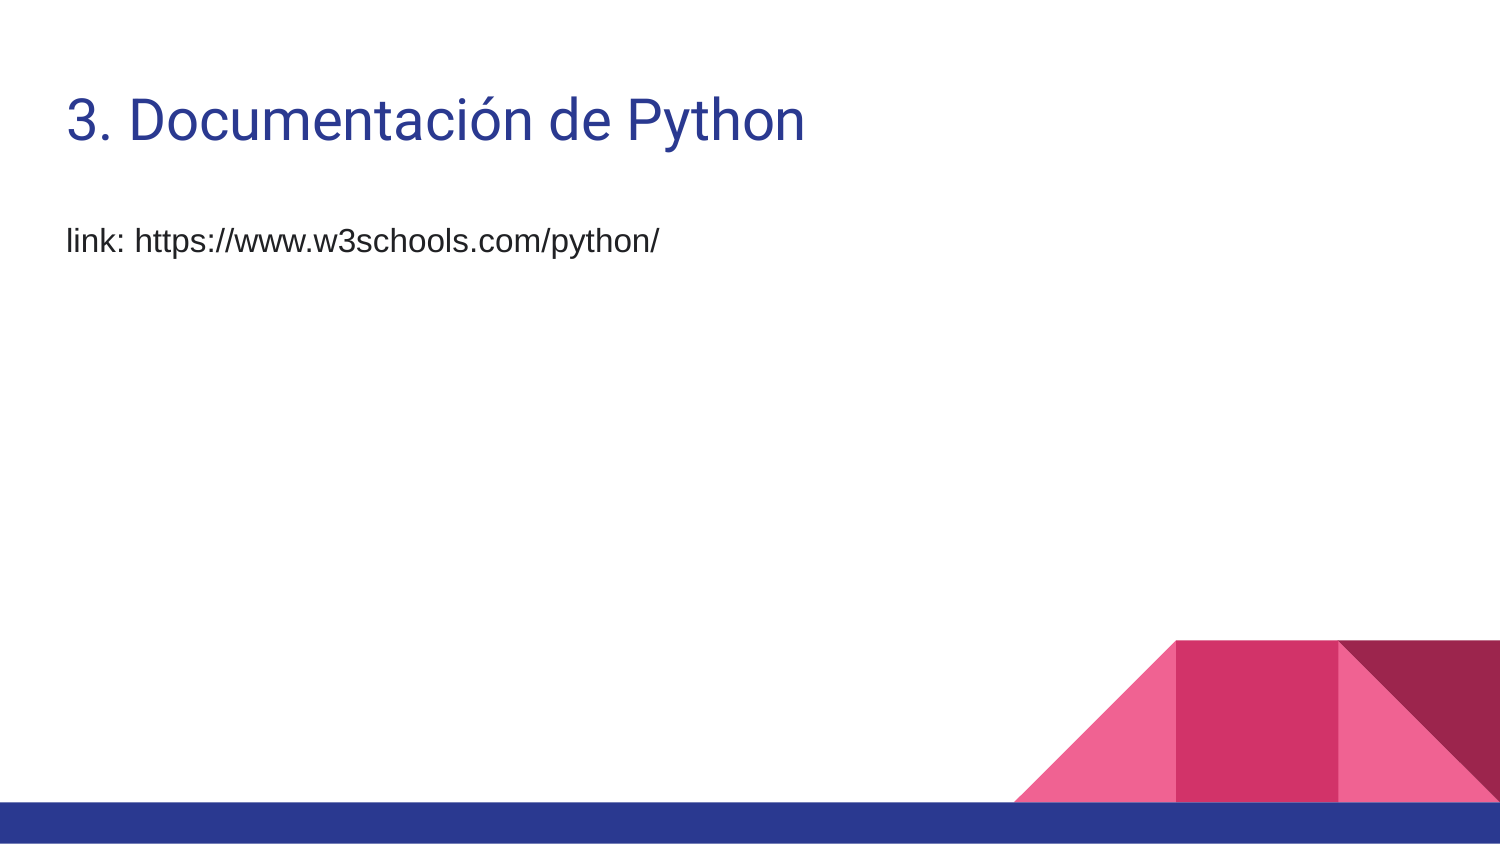

# 3. Documentación de Python
link: https://www.w3schools.com/python/